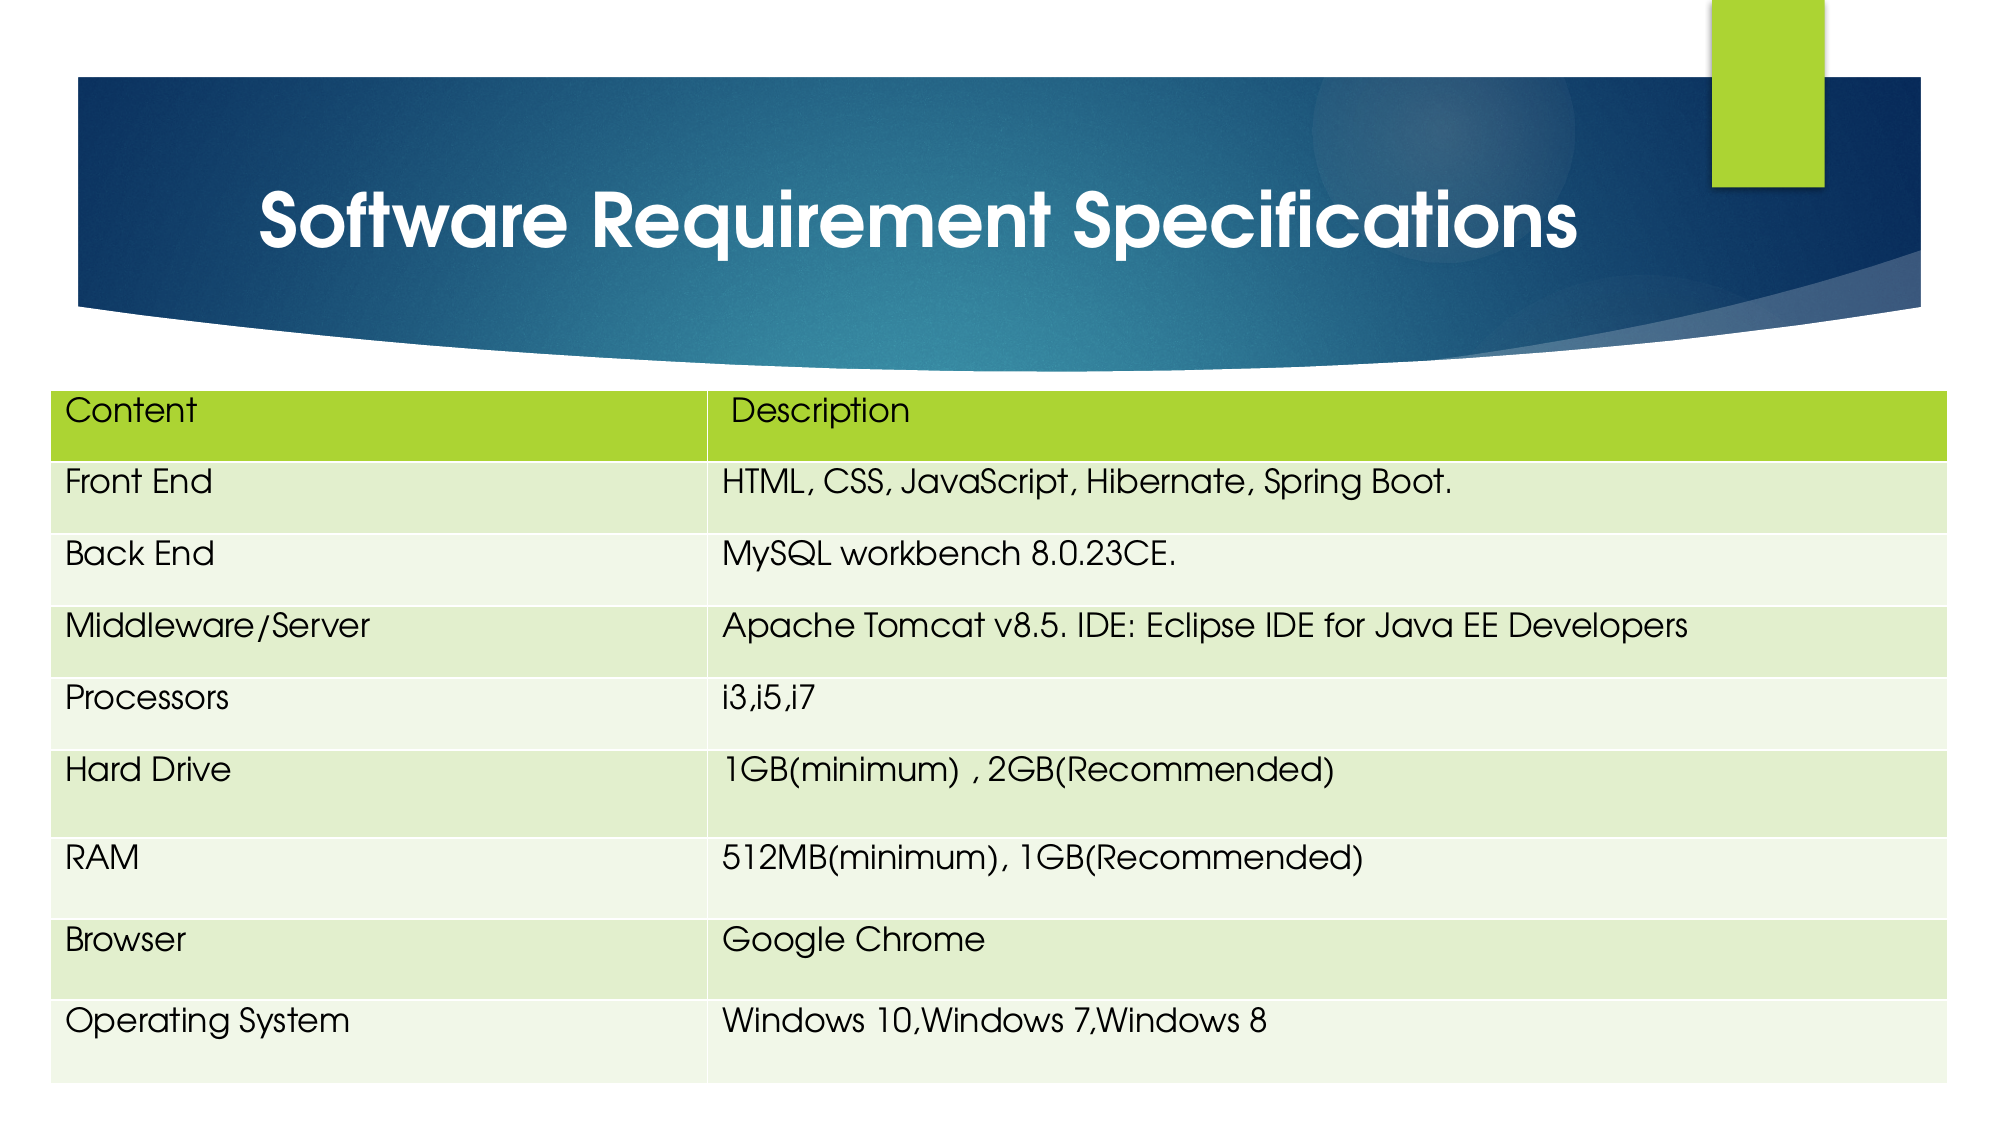

# Software Requirement Specifications
| Content | Description |
| --- | --- |
| Front End | HTML, CSS, JavaScript, Hibernate, Spring Boot. |
| Back End | MySQL workbench 8.0.23CE. |
| Middleware/Server | Apache Tomcat v8.5. IDE: Eclipse IDE for Java EE Developers |
| Processors | i3,i5,i7 |
| Hard Drive | 1GB(minimum) , 2GB(Recommended) |
| RAM | 512MB(minimum), 1GB(Recommended) |
| Browser | Google Chrome |
| Operating System | Windows 10,Windows 7,Windows 8 |